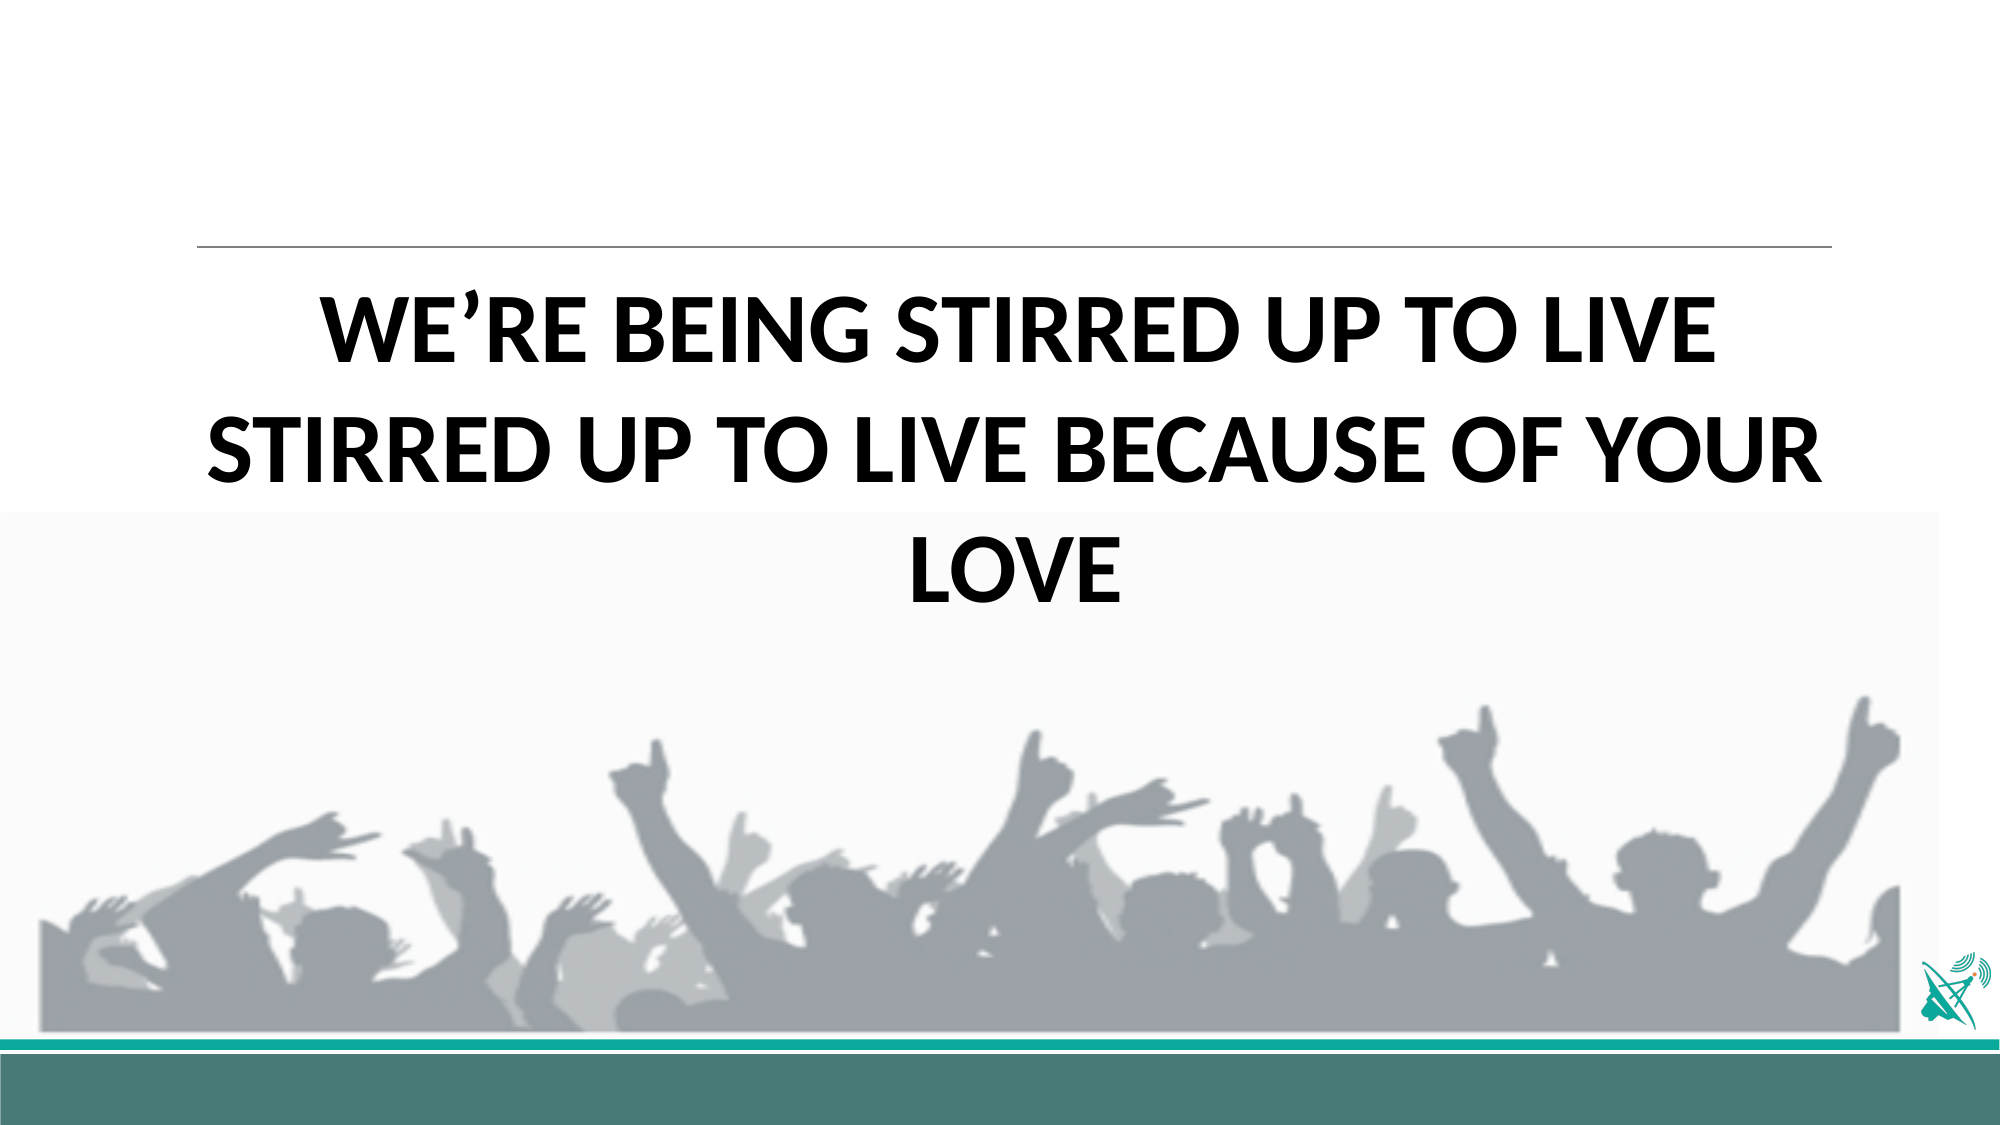

WE’RE BEING STIRRED UP TO LIVE STIRRED UP TO LIVE BECAUSE OF YOUR LOVE